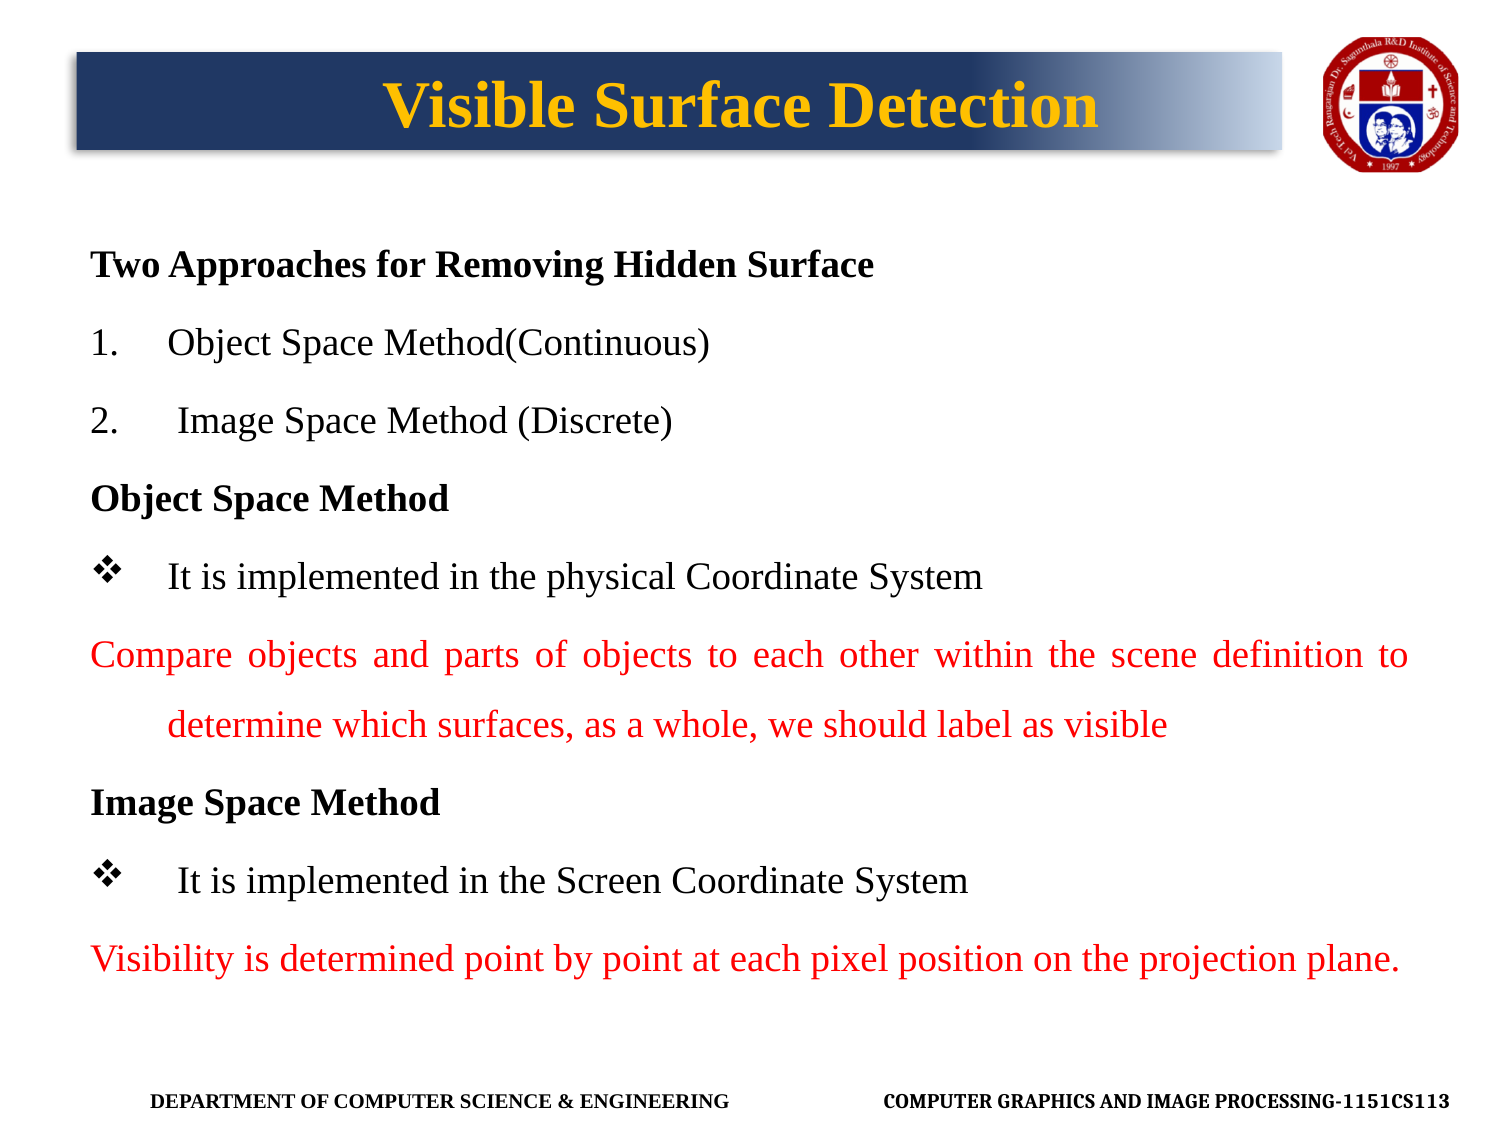

# Visible Surface Detection
Two Approaches for Removing Hidden Surface
Object Space Method(Continuous)
 Image Space Method (Discrete)
Object Space Method
	It is implemented in the physical Coordinate System
Compare objects and parts of objects to each other within the scene definition to determine which surfaces, as a whole, we should label as visible
Image Space Method
	 It is implemented in the Screen Coordinate System
Visibility is determined point by point at each pixel position on the projection plane.